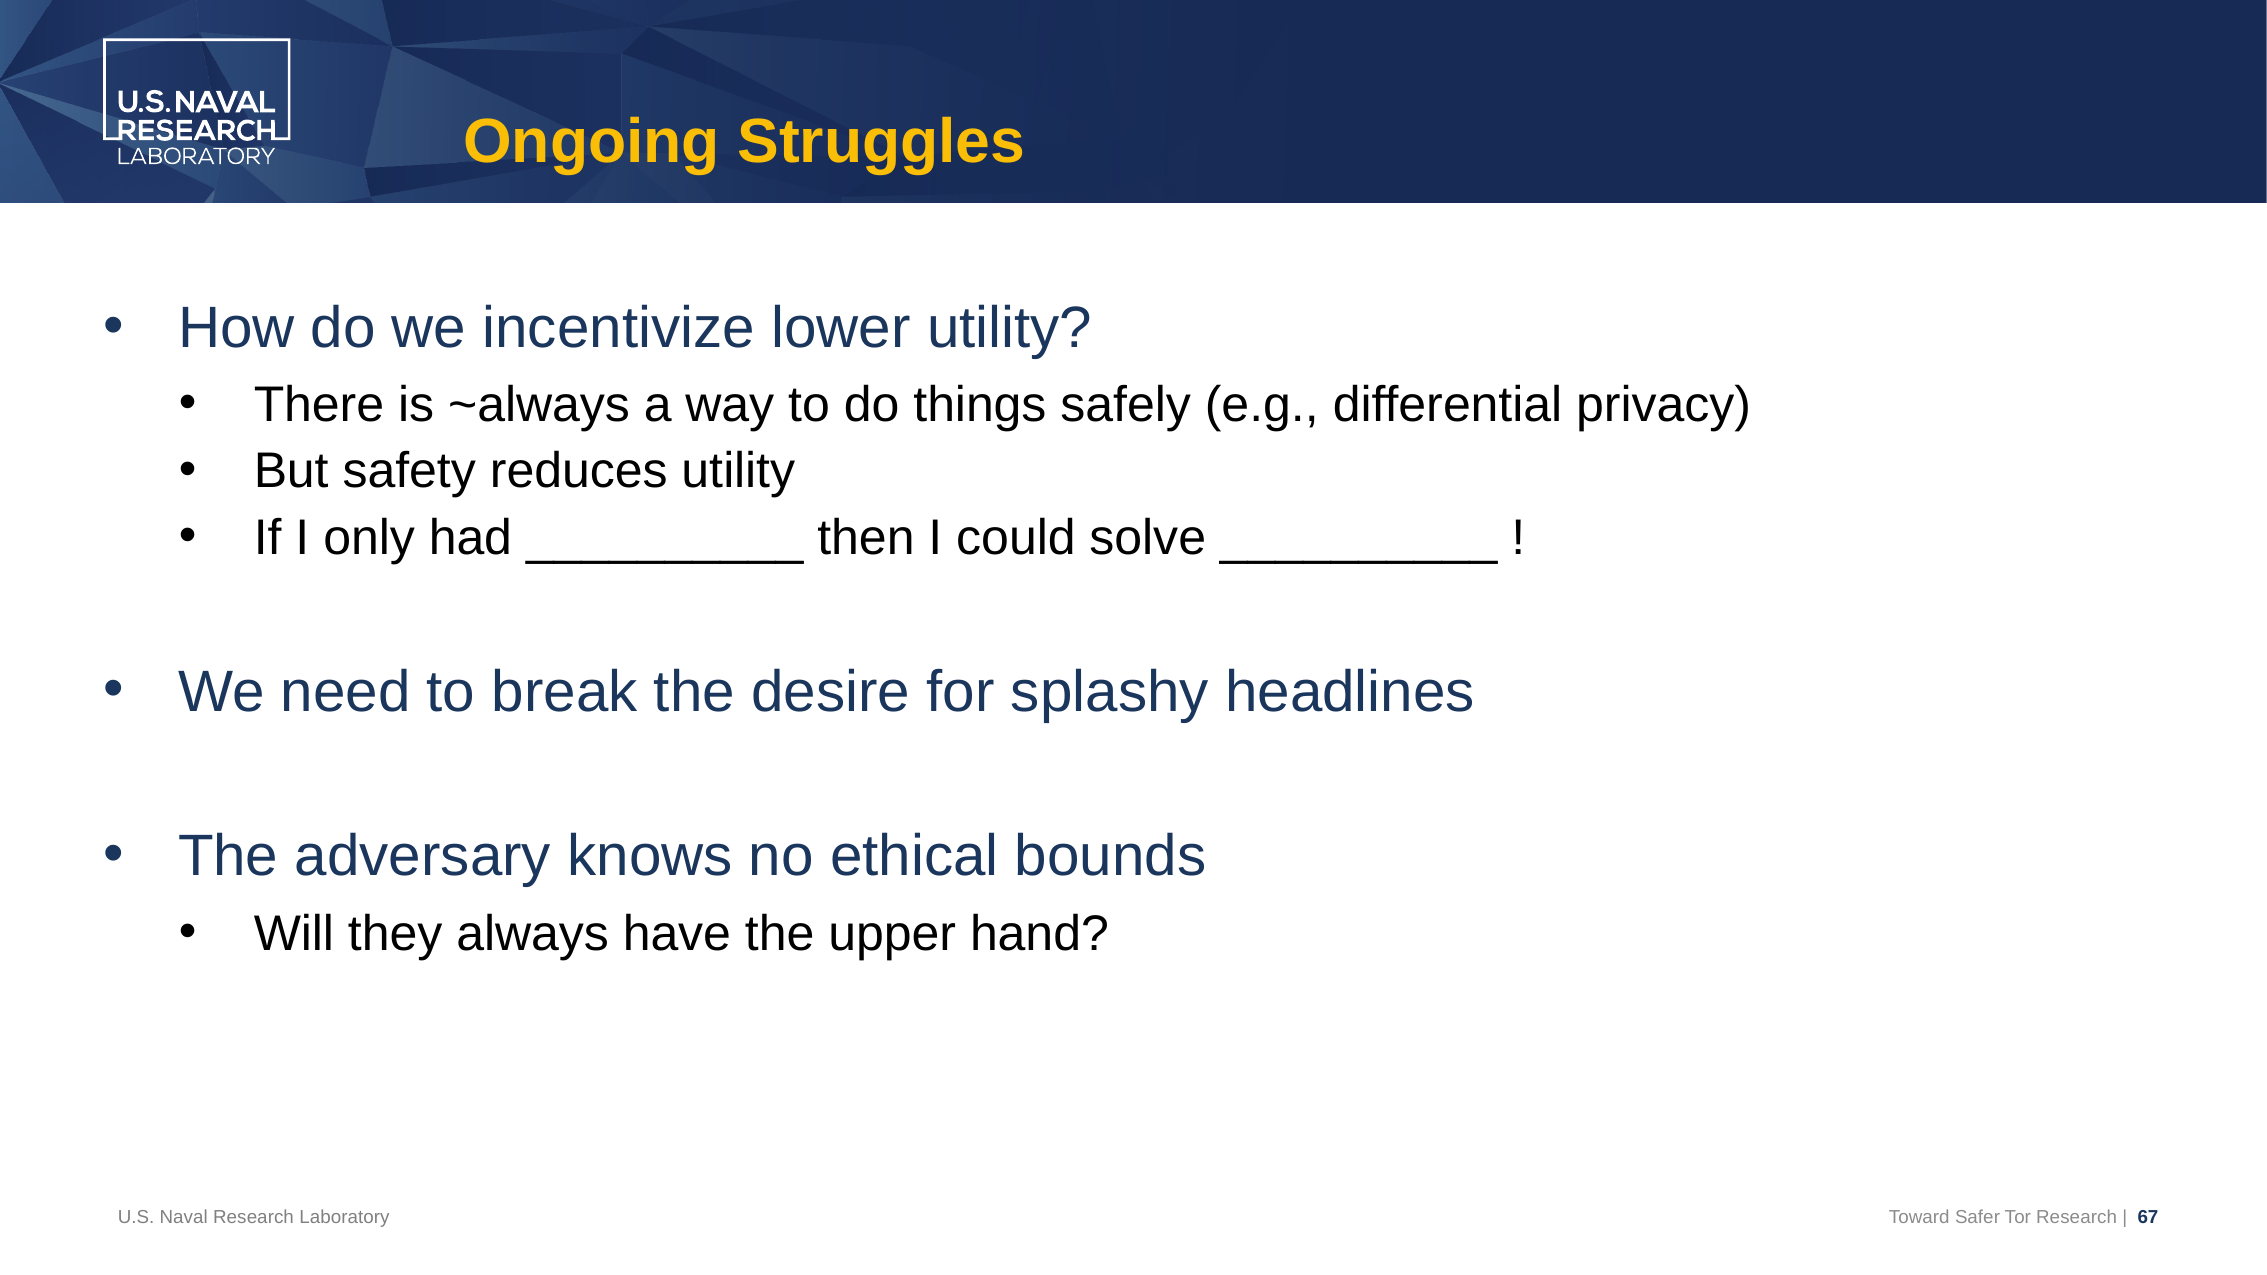

# Ongoing Struggles
How do we incentivize lower utility?
There is ~always a way to do things safely (e.g., differential privacy)
But safety reduces utility
If I only had __________ then I could solve __________ !

We need to break the desire for splashy headlines

The adversary knows no ethical bounds
Will they always have the upper hand?
U.S. Naval Research Laboratory
Toward Safer Tor Research |  67